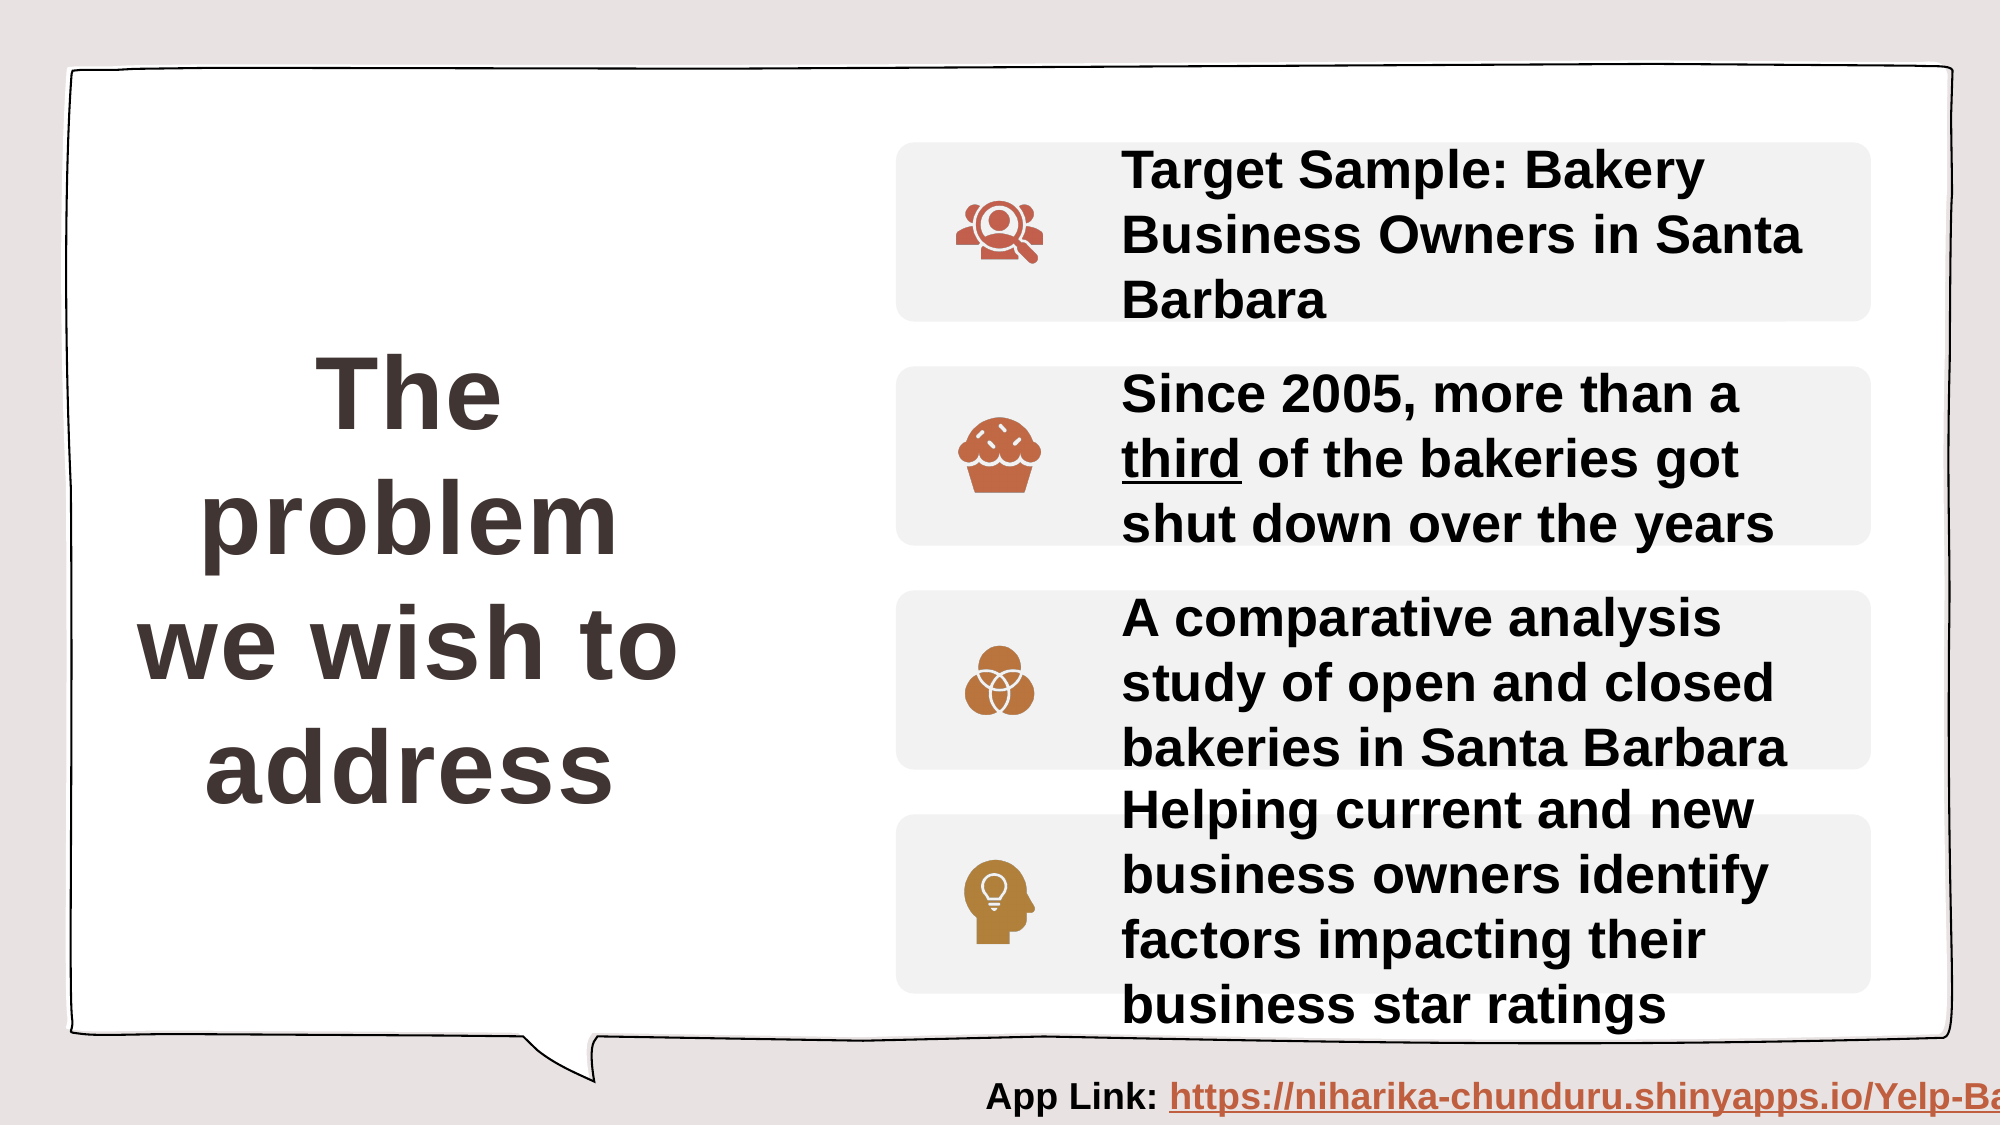

Target Sample: Bakery Business Owners in Santa Barbara
Since 2005, more than a third of the bakeries got shut down over the years
A comparative analysis study of open and closed bakeries in Santa Barbara
Helping current and new business owners identify factors impacting their business star ratings
# The problem we wish to address
App Link: https://niharika-chunduru.shinyapps.io/Yelp-Bakeries-Analysis/